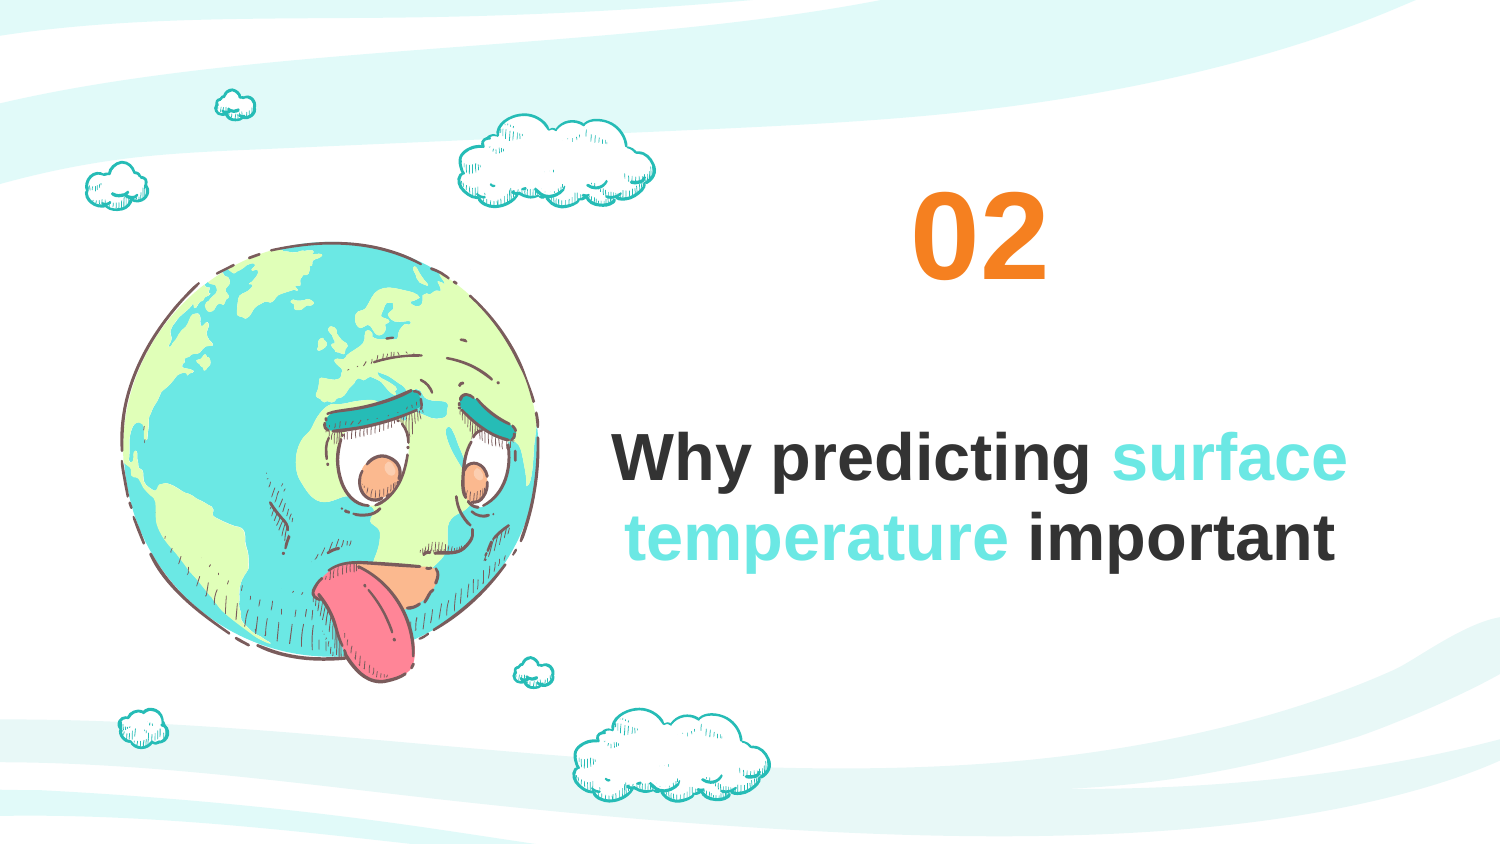

02

# Why predicting surface temperature important